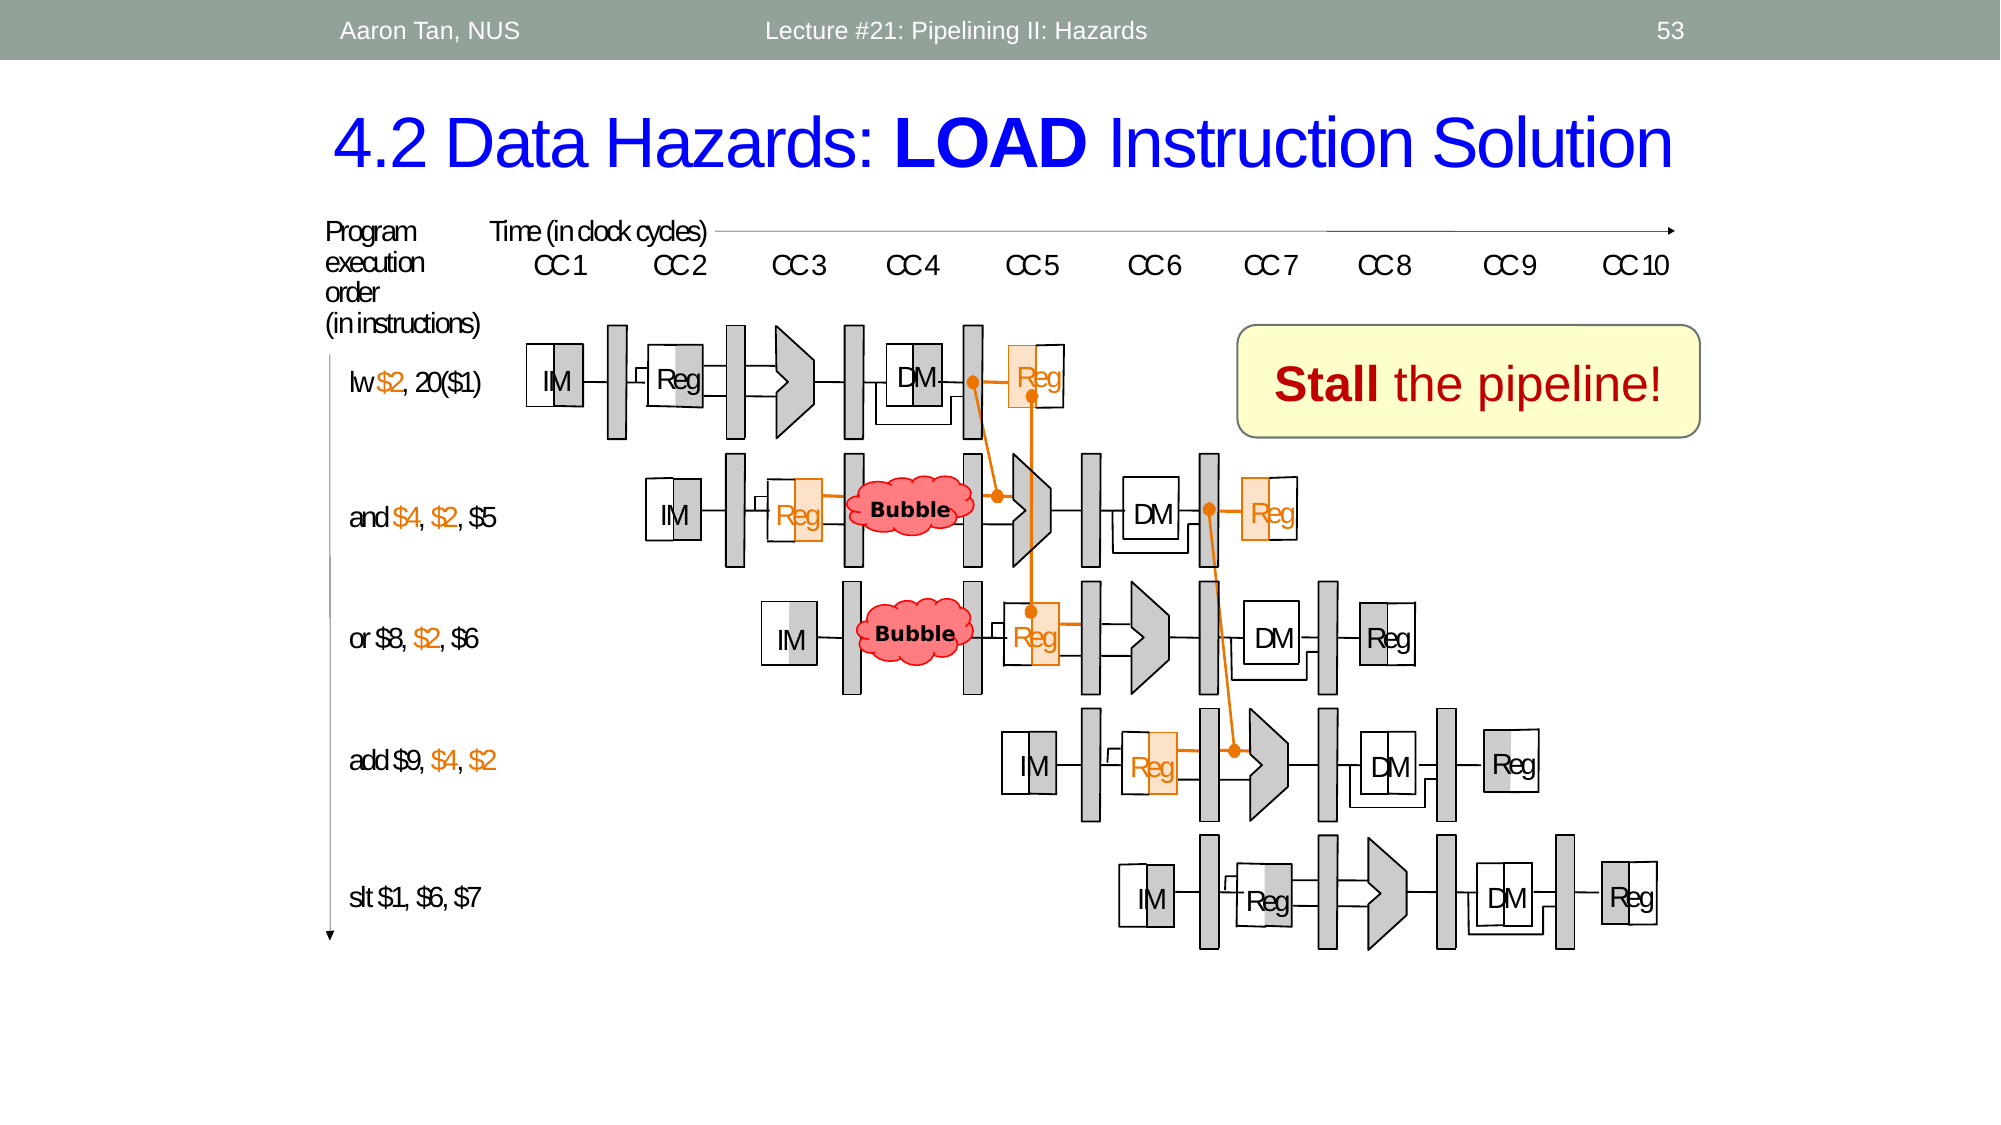

Aaron Tan, NUS
Lecture #21: Pipelining II: Hazards
53
# 4.2 Data Hazards: LOAD Instruction Solution
P
r
o
g
r
a
m

T
i
m
e

(
i
n

c
l
o
c
k

c
y
c
l
e
s
)

e
x
e
c
u
t
i
o
n

C
C

1
C
C

2
C
C

3
C
C

4
C
C

5
C
C

6
C
C

7
C
C

8
C
C

9
C
C

1
0
o
r
d
e
r

(
i
n

i
n
s
t
r
u
c
t
i
o
n
s
)

R
e
g
D
M
R
e
g
I
M
l
w

$
2
,

2
0
(
$
1
)

Bubble

R
e
g

D
M
I
M

R
e
g
a
n
d

$
4
,

$
2
,

$
5

Bubble

R
e
g
o
r

$
8
,

$
2
,

$
6
D
M
R
e
g
I
M

a
d
d

$
9
,

$
4
,

$
2

R
e
g
I
M
D
M

R
e
g

s
l
t

$
1
,

$
6
,

$
7
R
e
g
D
M
I
M

R
e
g

Stall the pipeline!